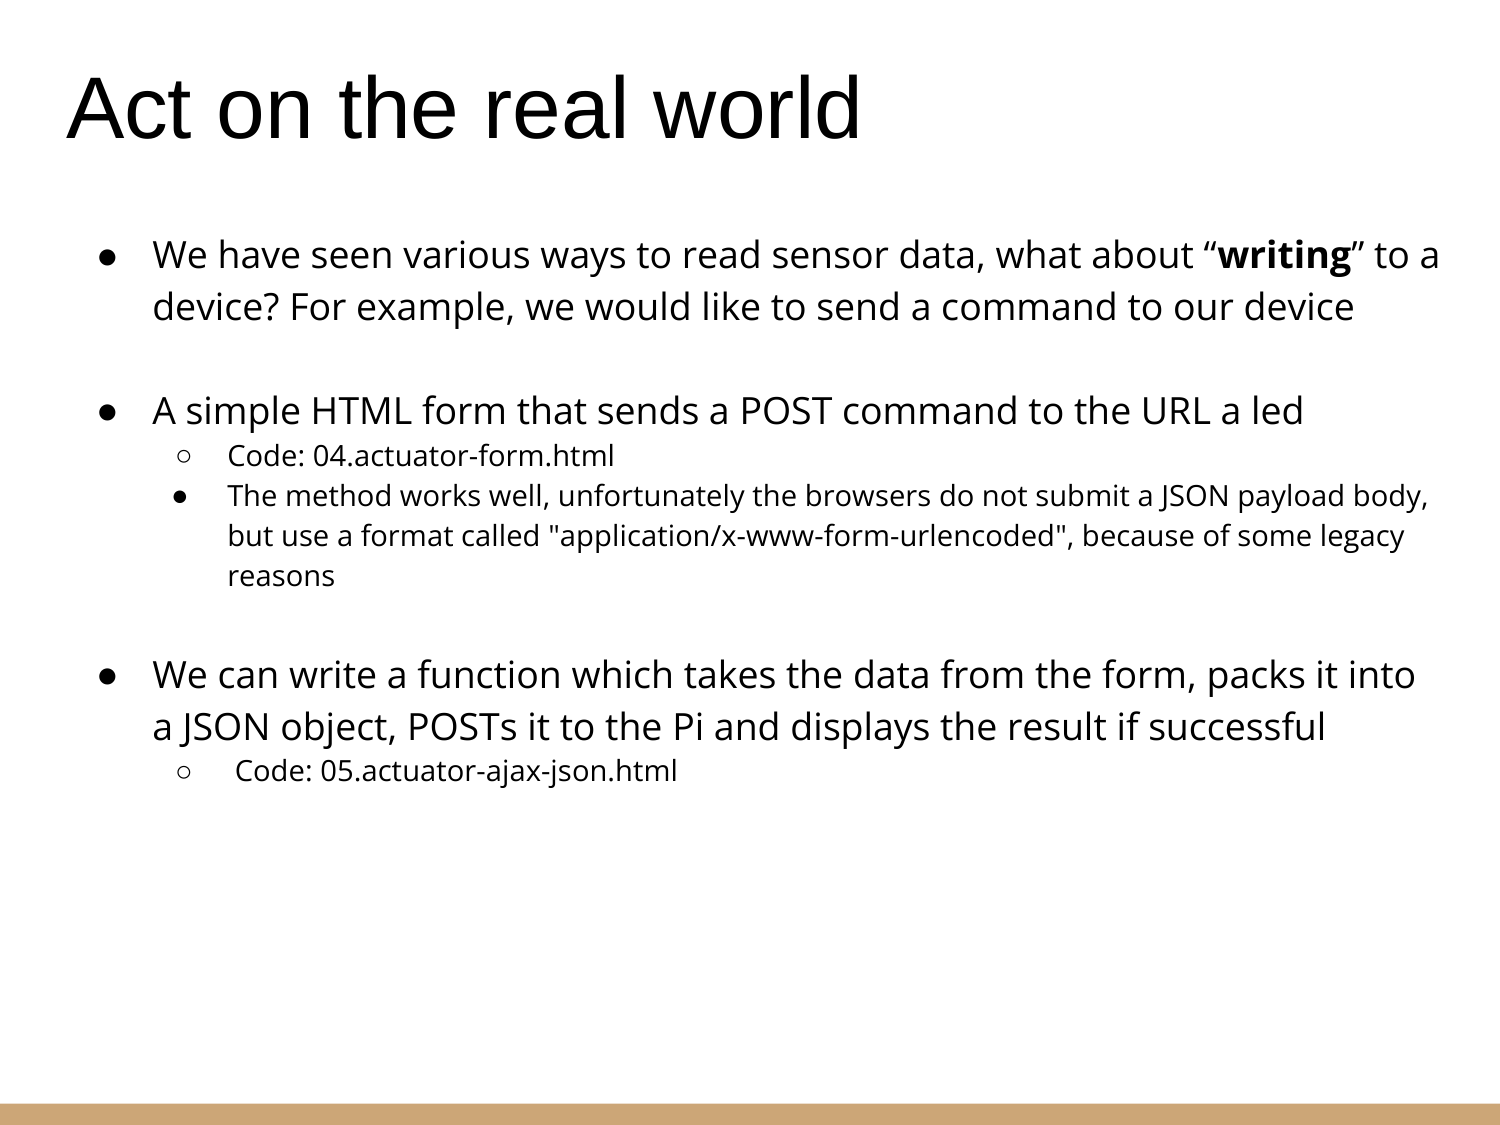

# Act on the real world
We have seen various ways to read sensor data, what about “writing” to a device? For example, we would like to send a command to our device

A simple HTML form that sends a POST command to the URL a led
Code: 04.actuator-form.html
The method works well, unfortunately the browsers do not submit a JSON payload body, but use a format called "application/x-www-form-urlencoded", because of some legacy reasons

We can write a function which takes the data from the form, packs it into a JSON object, POSTs it to the Pi and displays the result if successful
 Code: 05.actuator-ajax-json.html